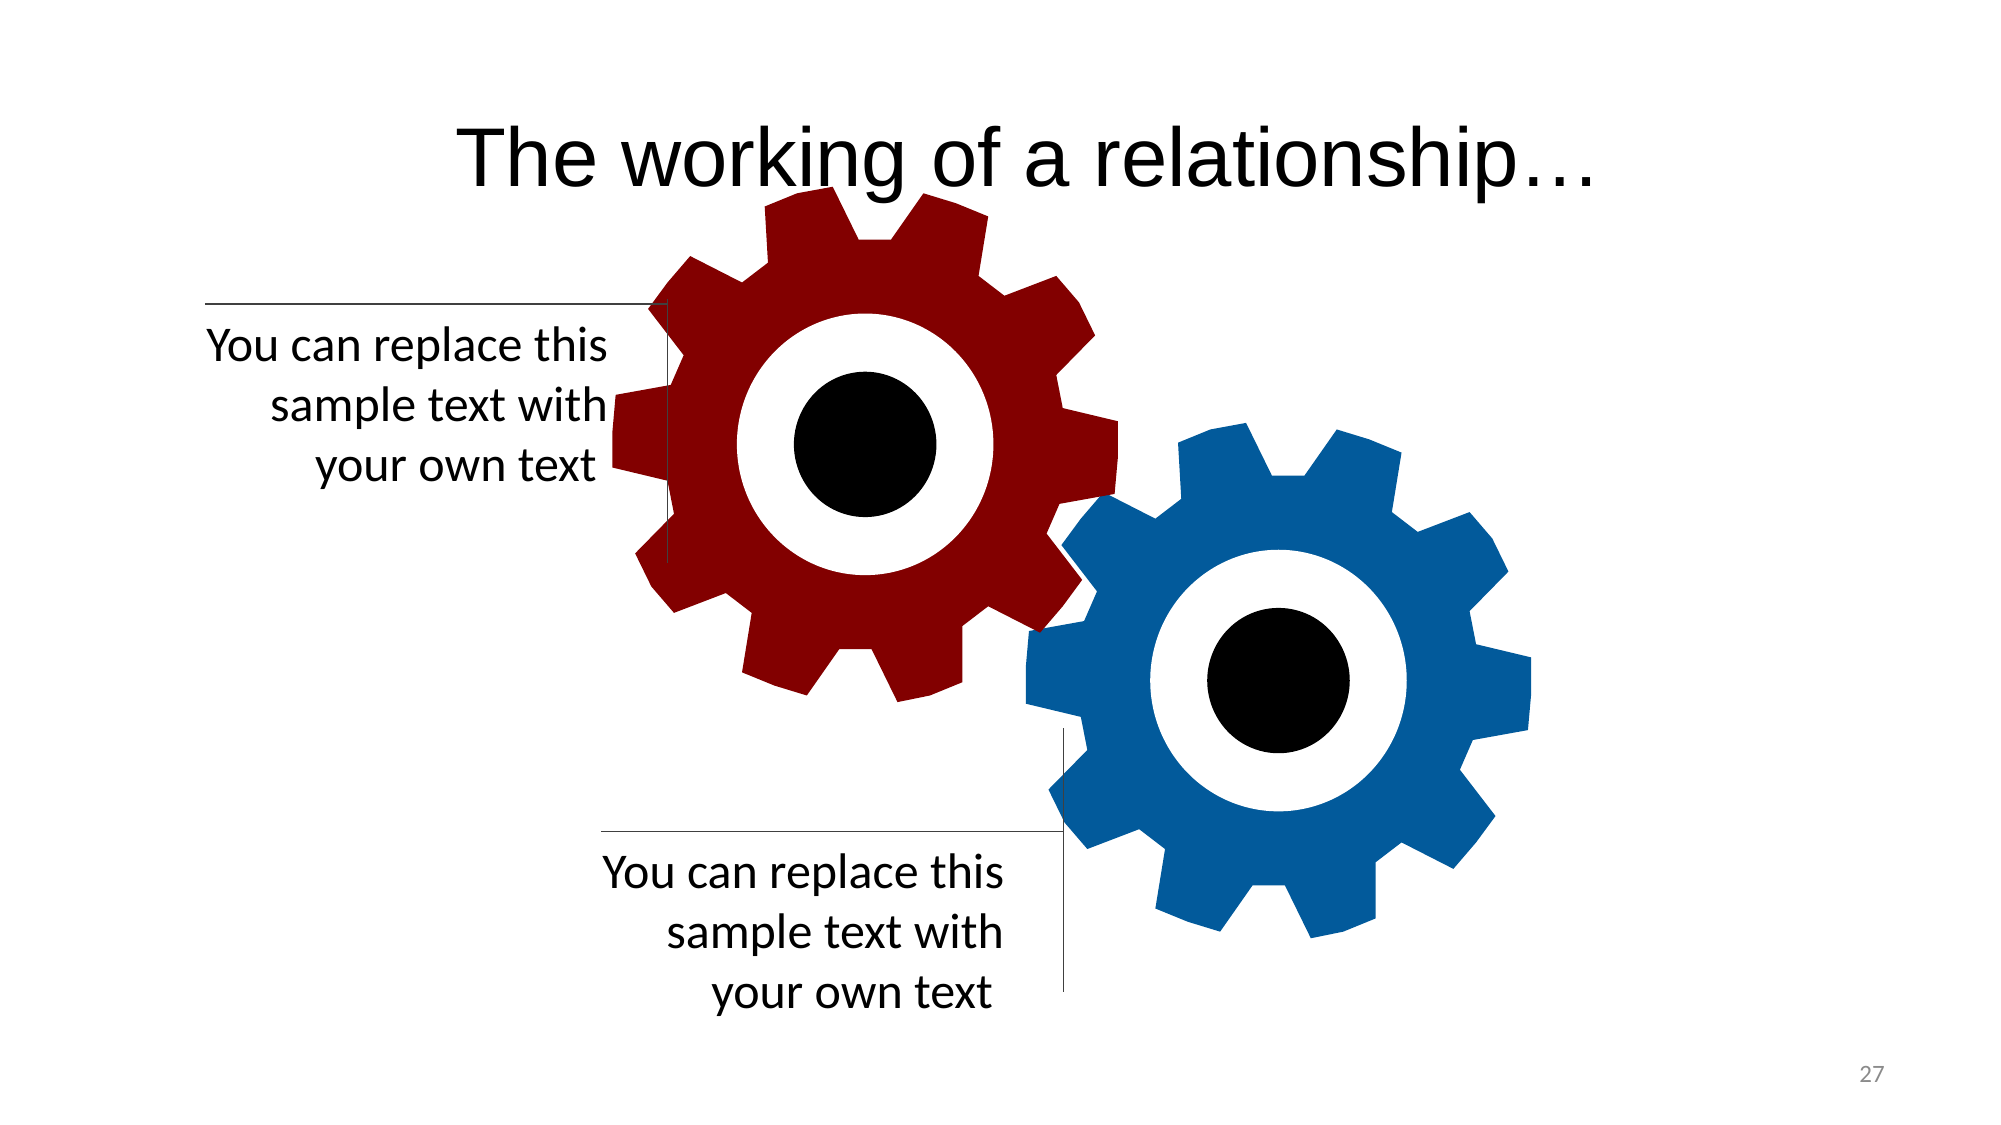

# The working of a relationship…

You can replace this sample text with your own text
You can replace this sample text with your own text
27